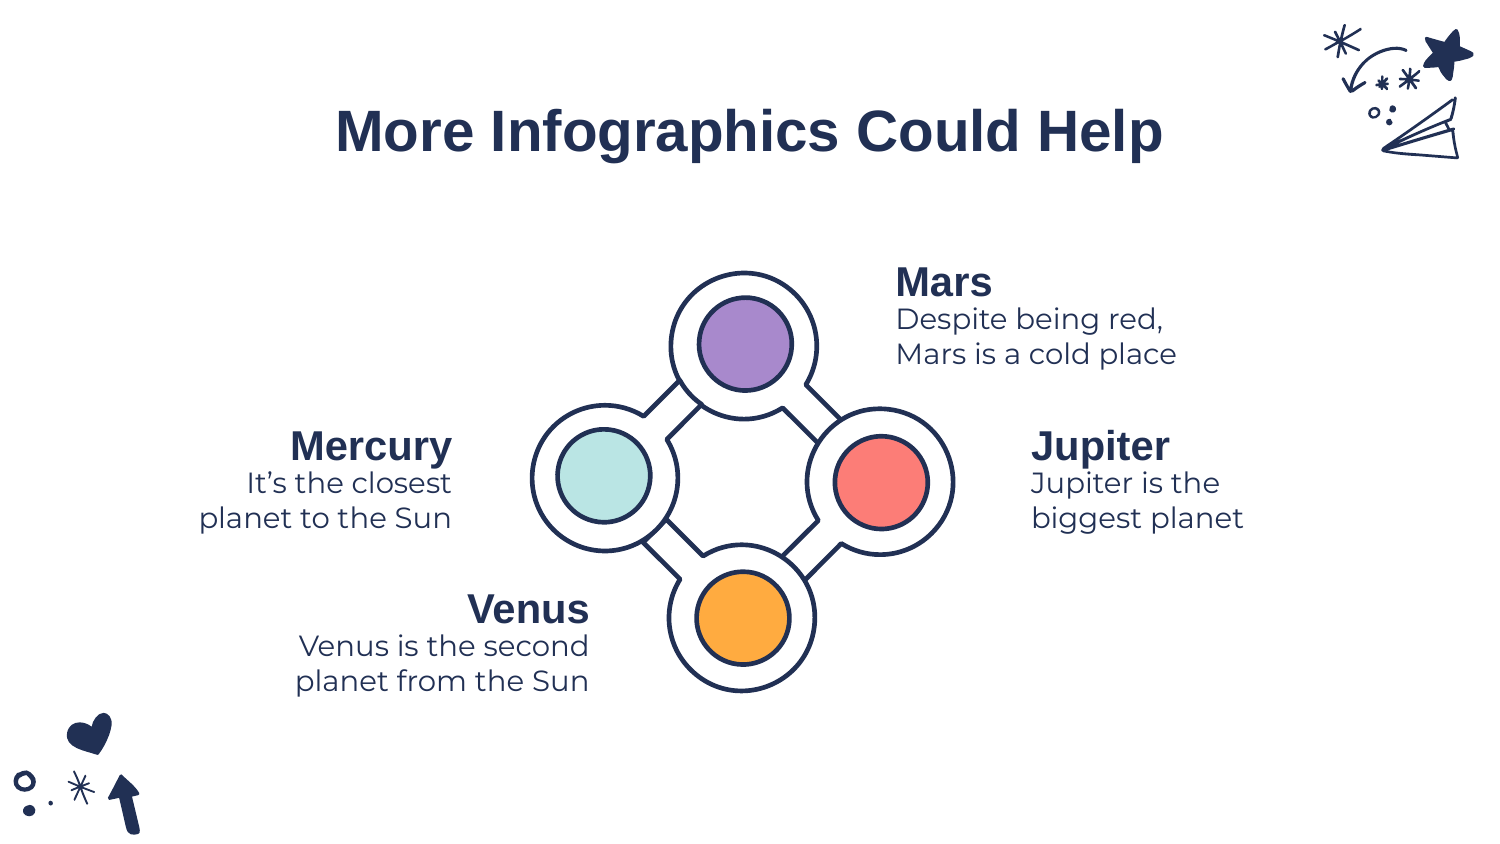

# More Infographics Could Help
Mars

Despite being red, Mars is a cold place

Mercury
Jupiter

It’s the closest planet to the Sun
Jupiter is the biggest planet

Venus

Venus is the second planet from the Sun